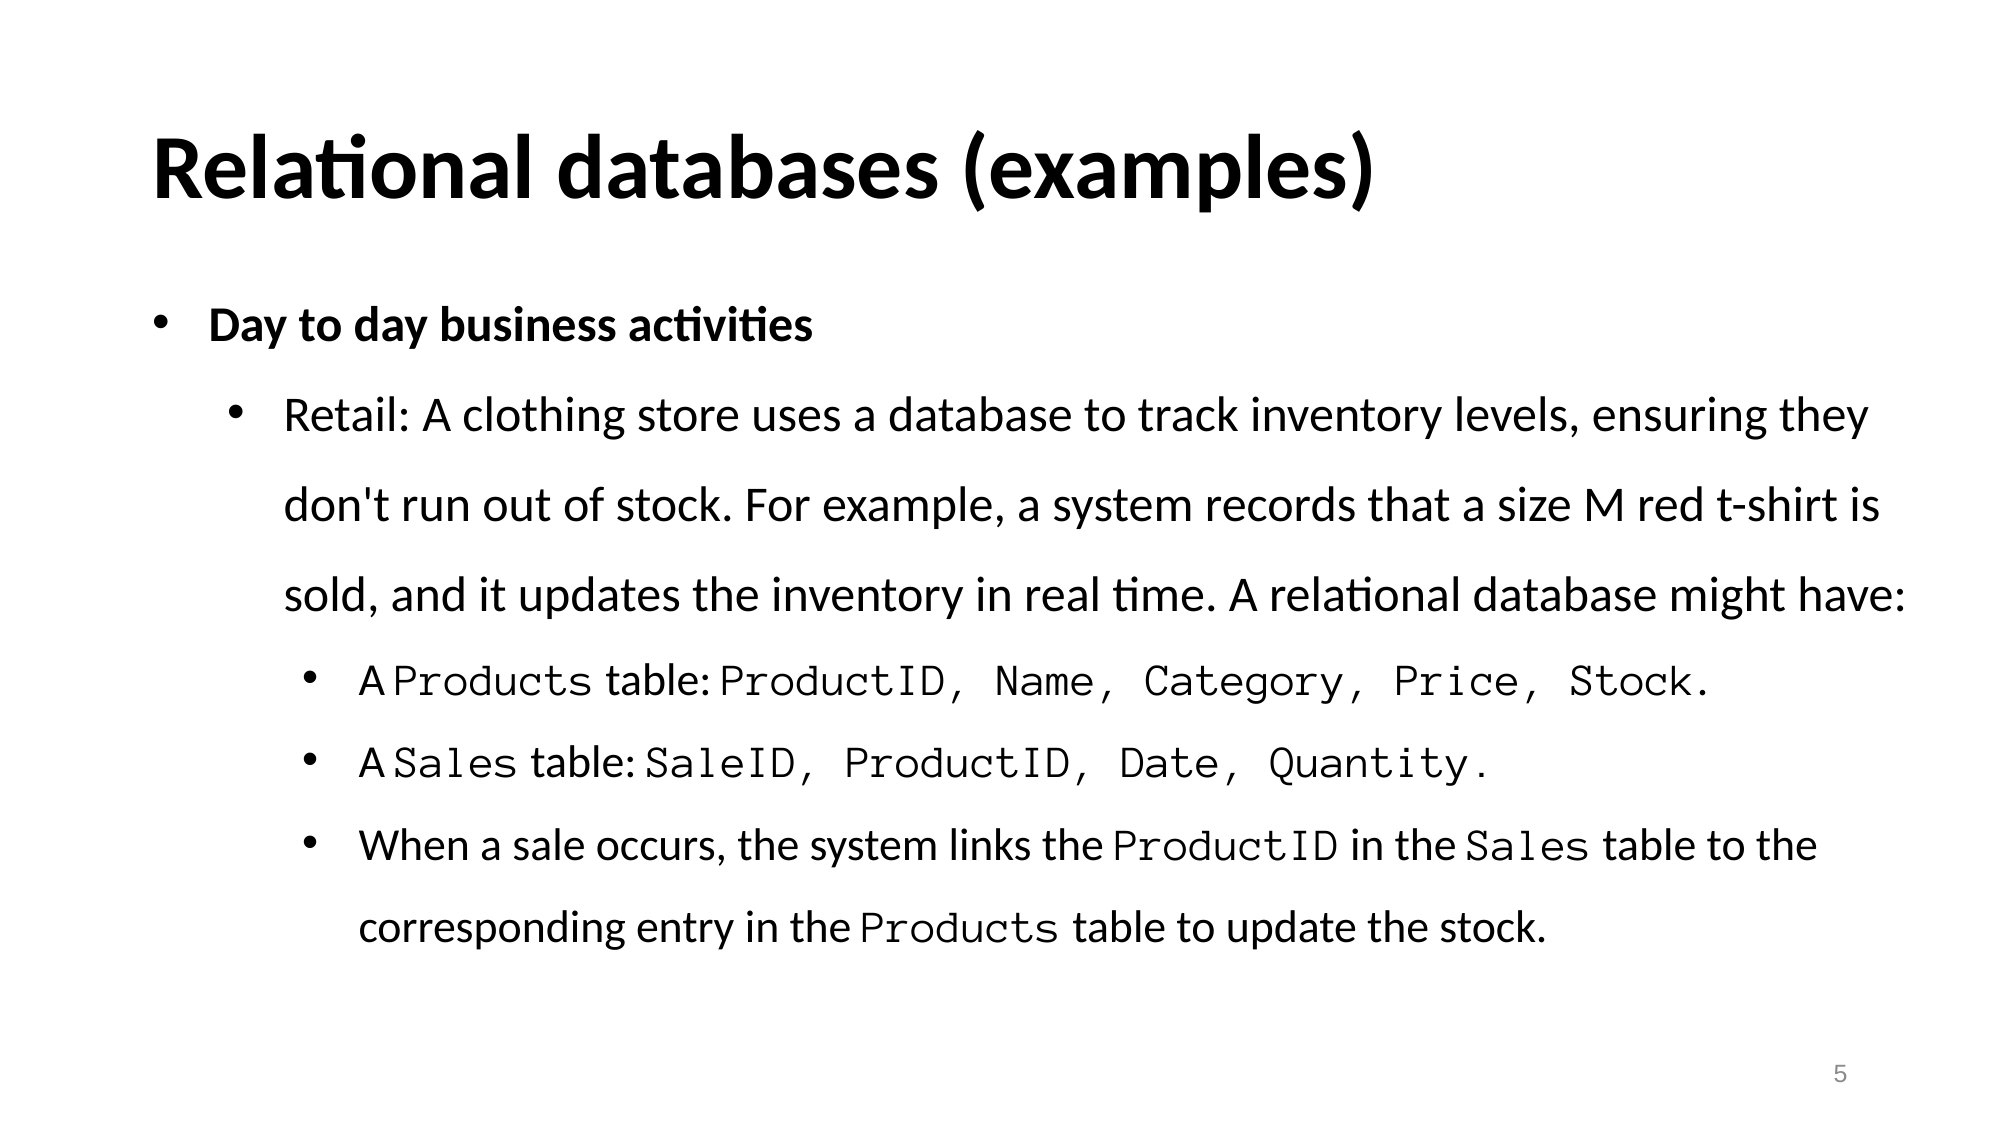

# Relational databases (examples)
Day to day business activities
Retail: A clothing store uses a database to track inventory levels, ensuring they don't run out of stock. For example, a system records that a size M red t-shirt is sold, and it updates the inventory in real time. A relational database might have:
A Products table: ProductID, Name, Category, Price, Stock.
A Sales table: SaleID, ProductID, Date, Quantity.
When a sale occurs, the system links the ProductID in the Sales table to the corresponding entry in the Products table to update the stock.
5